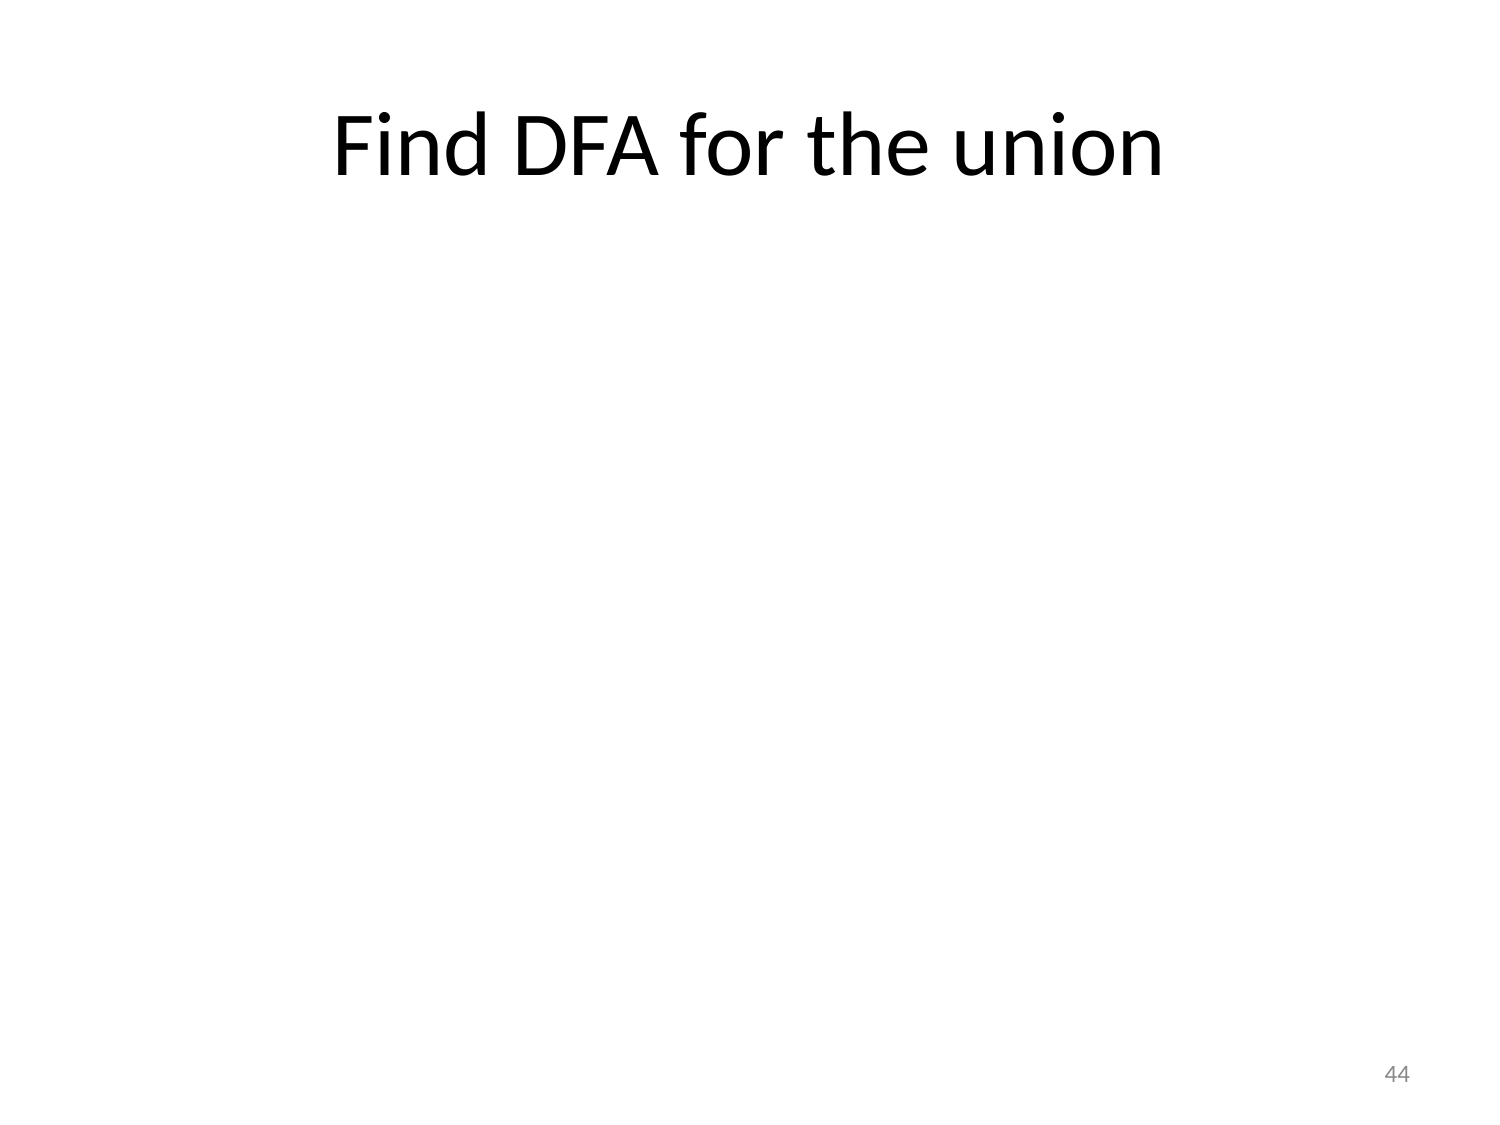

# Find DFA for the union

44